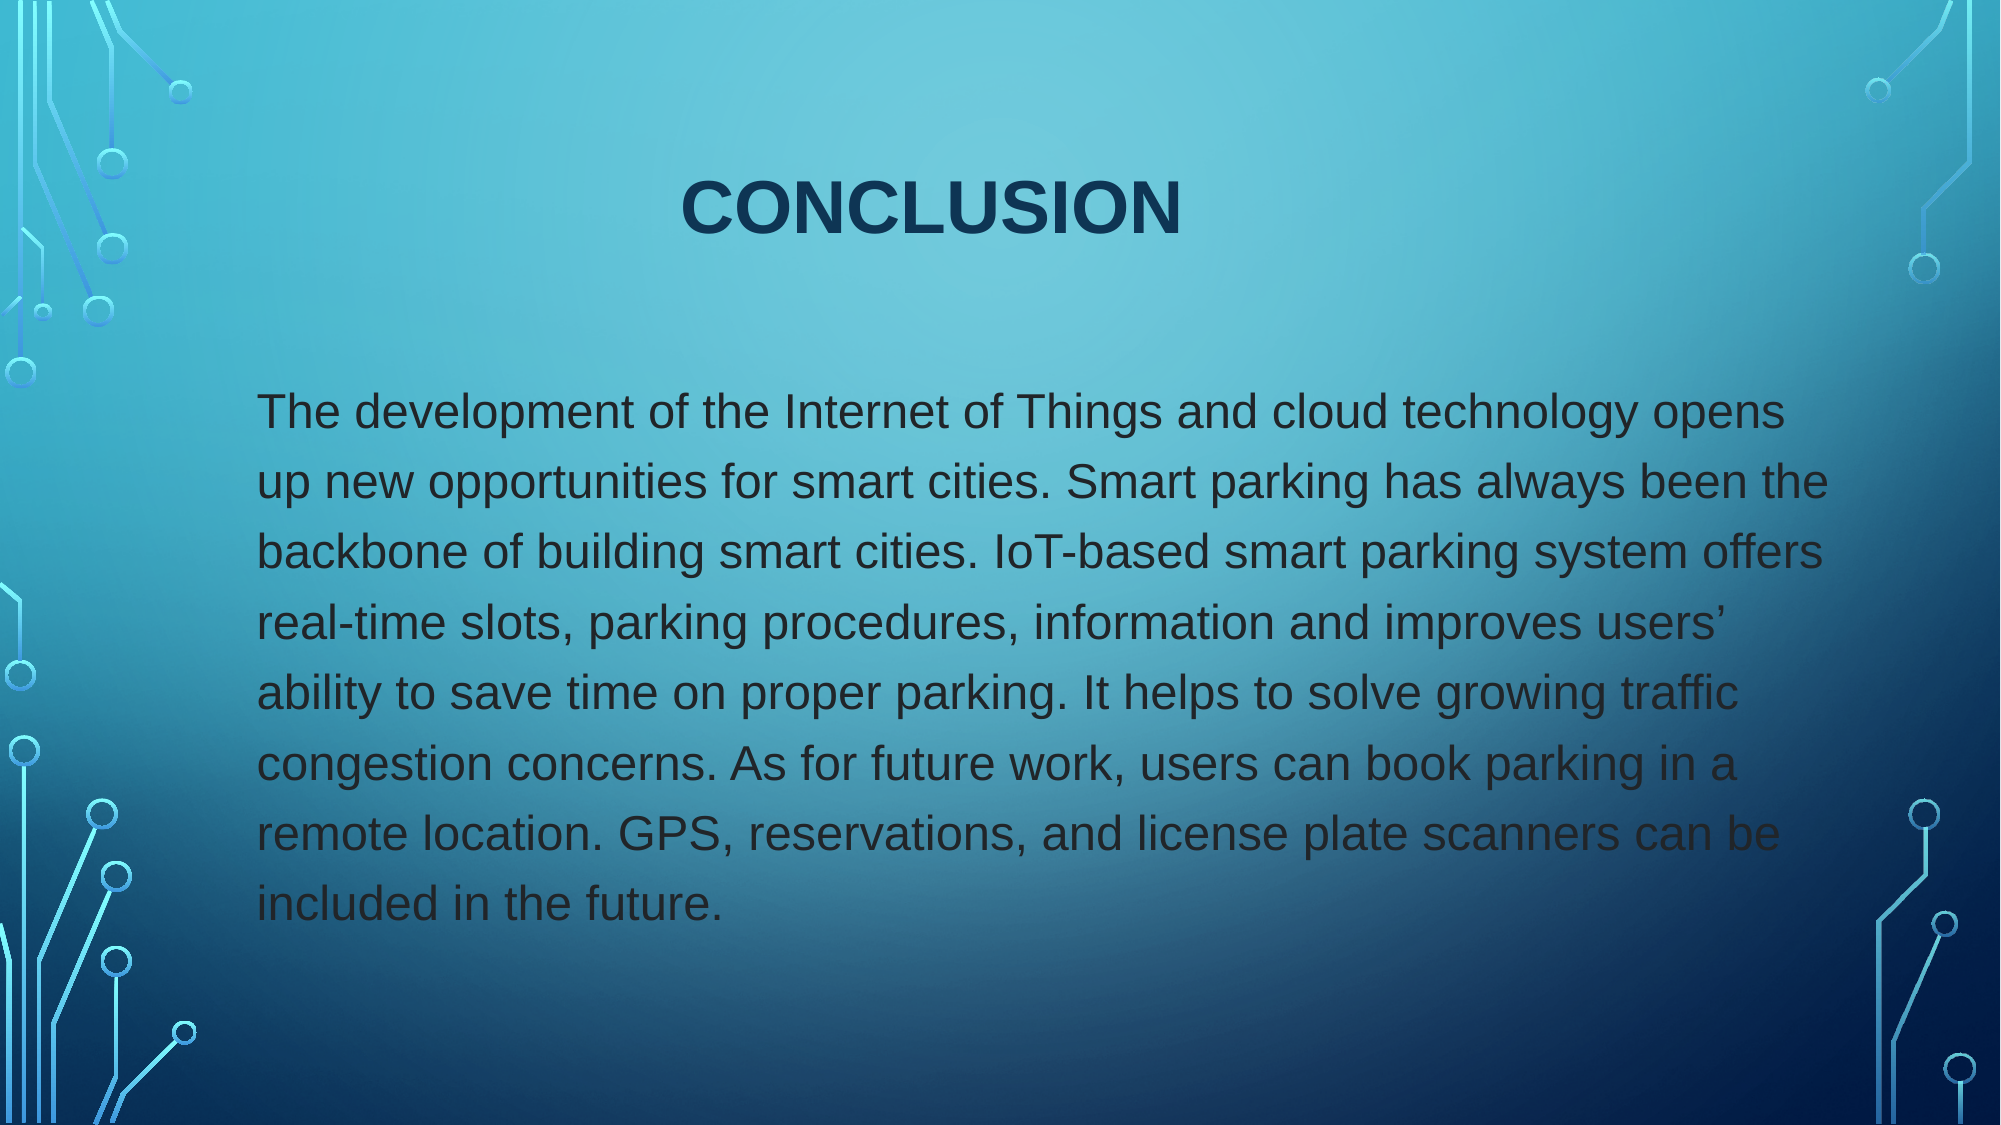

# Conclusion
The development of the Internet of Things and cloud technology opens up new opportunities for smart cities. Smart parking has always been the backbone of building smart cities. IoT-based smart parking system offers real-time slots, parking procedures, information and improves users’ ability to save time on proper parking. It helps to solve growing traffic congestion concerns. As for future work, users can book parking in a remote location. GPS, reservations, and license plate scanners can be included in the future.